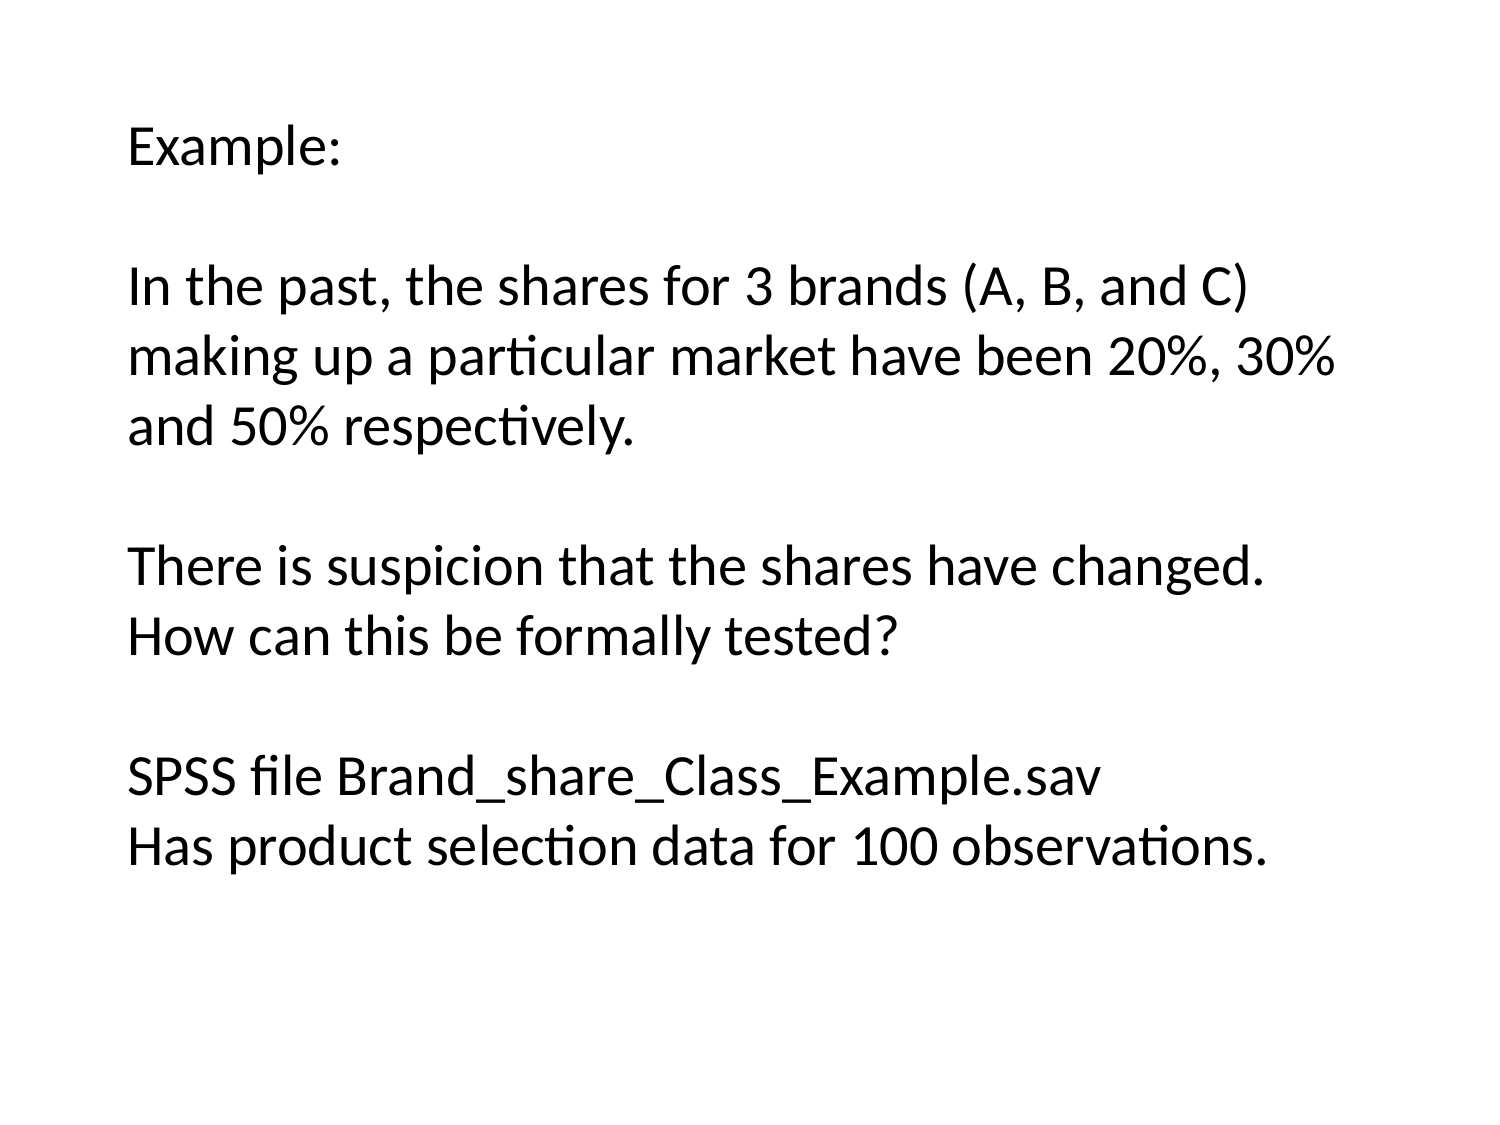

Example:

In the past, the shares for 3 brands (A, B, and C) making up a particular market have been 20%, 30% and 50% respectively.

There is suspicion that the shares have changed.  How can this be formally tested?

SPSS file Brand_share_Class_Example.sav
Has product selection data for 100 observations.